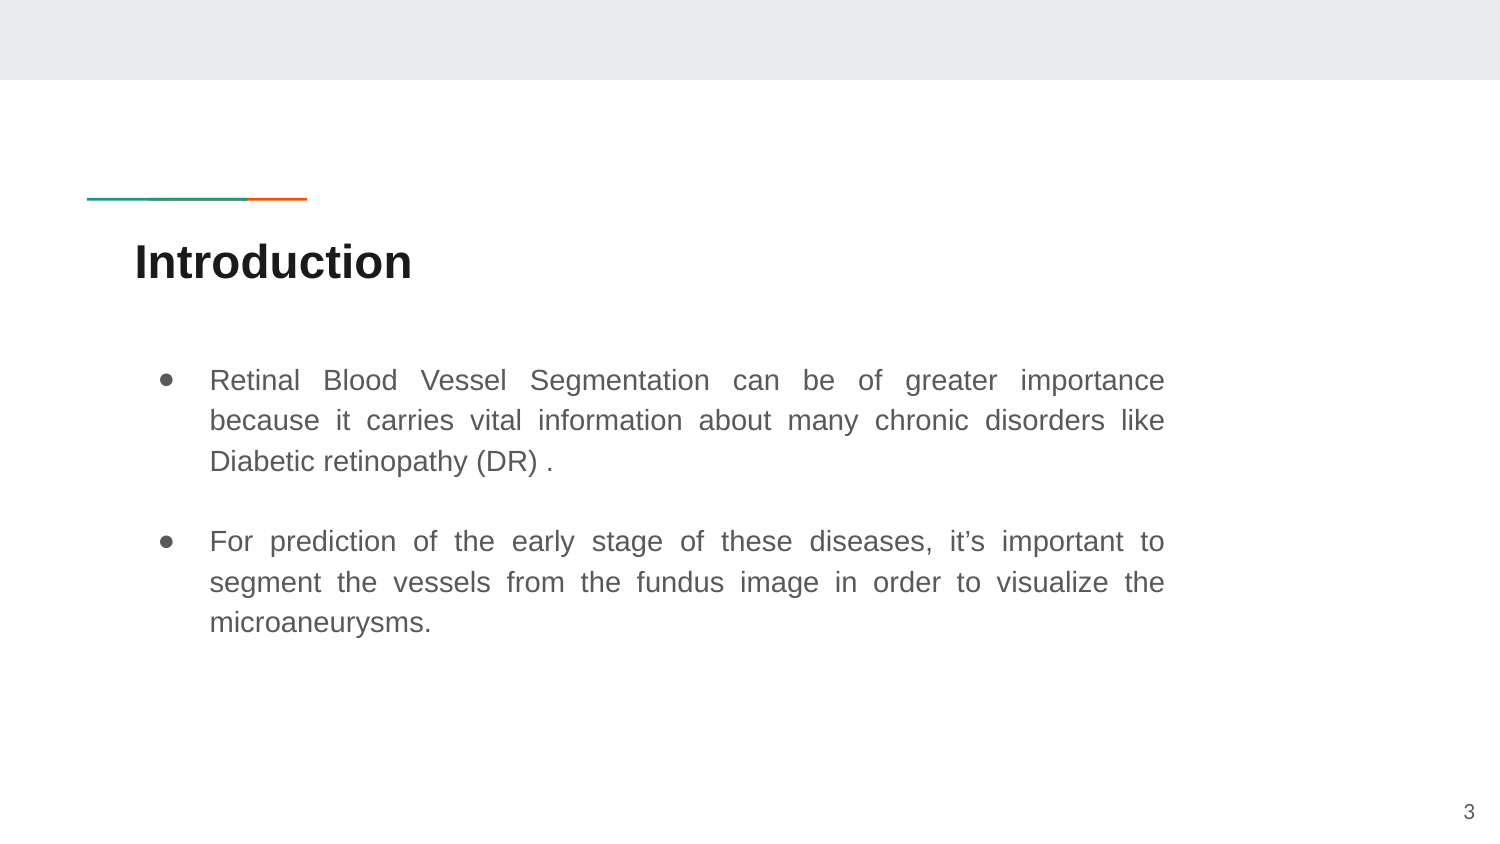

# Introduction
Retinal Blood Vessel Segmentation can be of greater importance because it carries vital information about many chronic disorders like Diabetic retinopathy (DR) .

For prediction of the early stage of these diseases, it’s important to segment the vessels from the fundus image in order to visualize the microaneurysms.
3